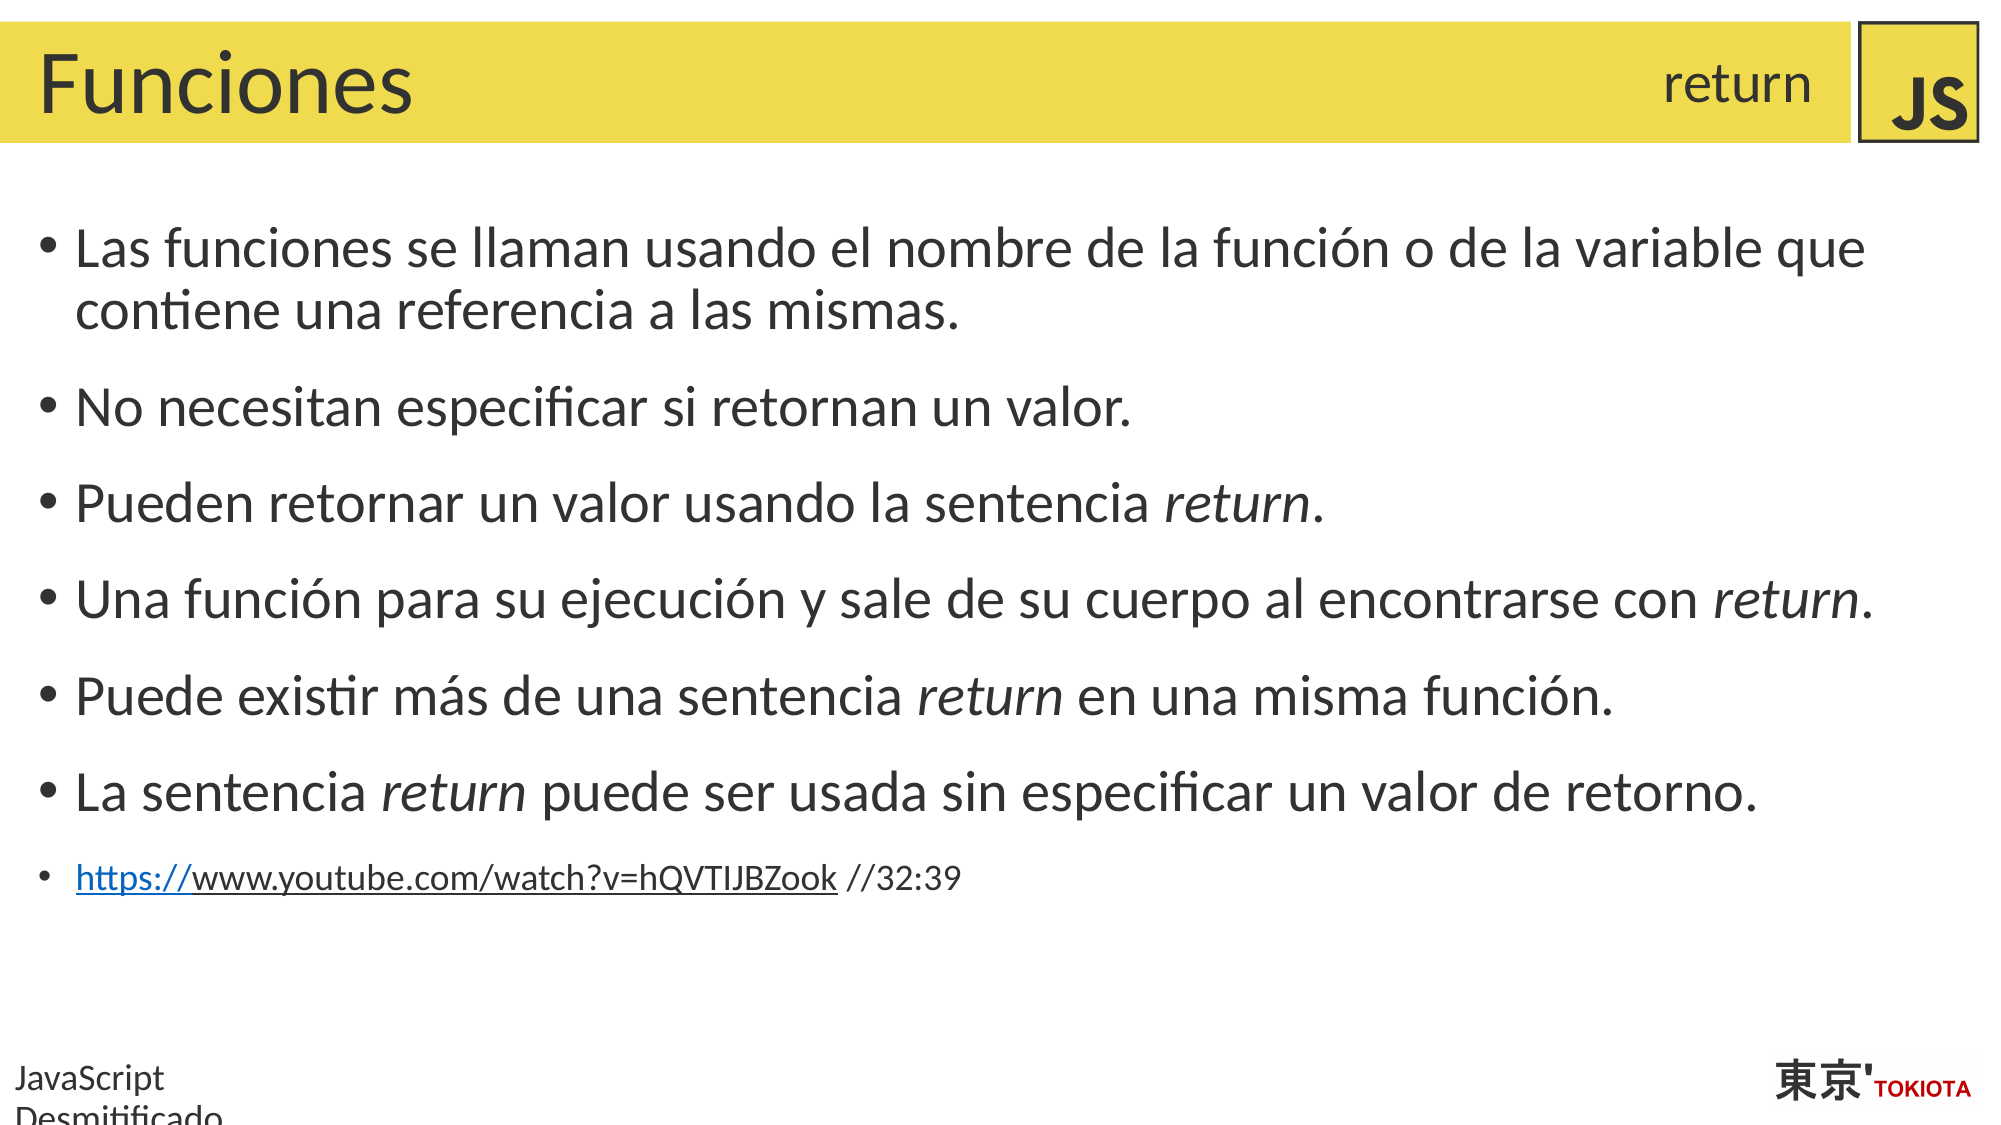

# Funciones
return
Las funciones se llaman usando el nombre de la función o de la variable que contiene una referencia a las mismas.
No necesitan especificar si retornan un valor.
Pueden retornar un valor usando la sentencia return.
Una función para su ejecución y sale de su cuerpo al encontrarse con return.
Puede existir más de una sentencia return en una misma función.
La sentencia return puede ser usada sin especificar un valor de retorno.
https://www.youtube.com/watch?v=hQVTIJBZook //32:39